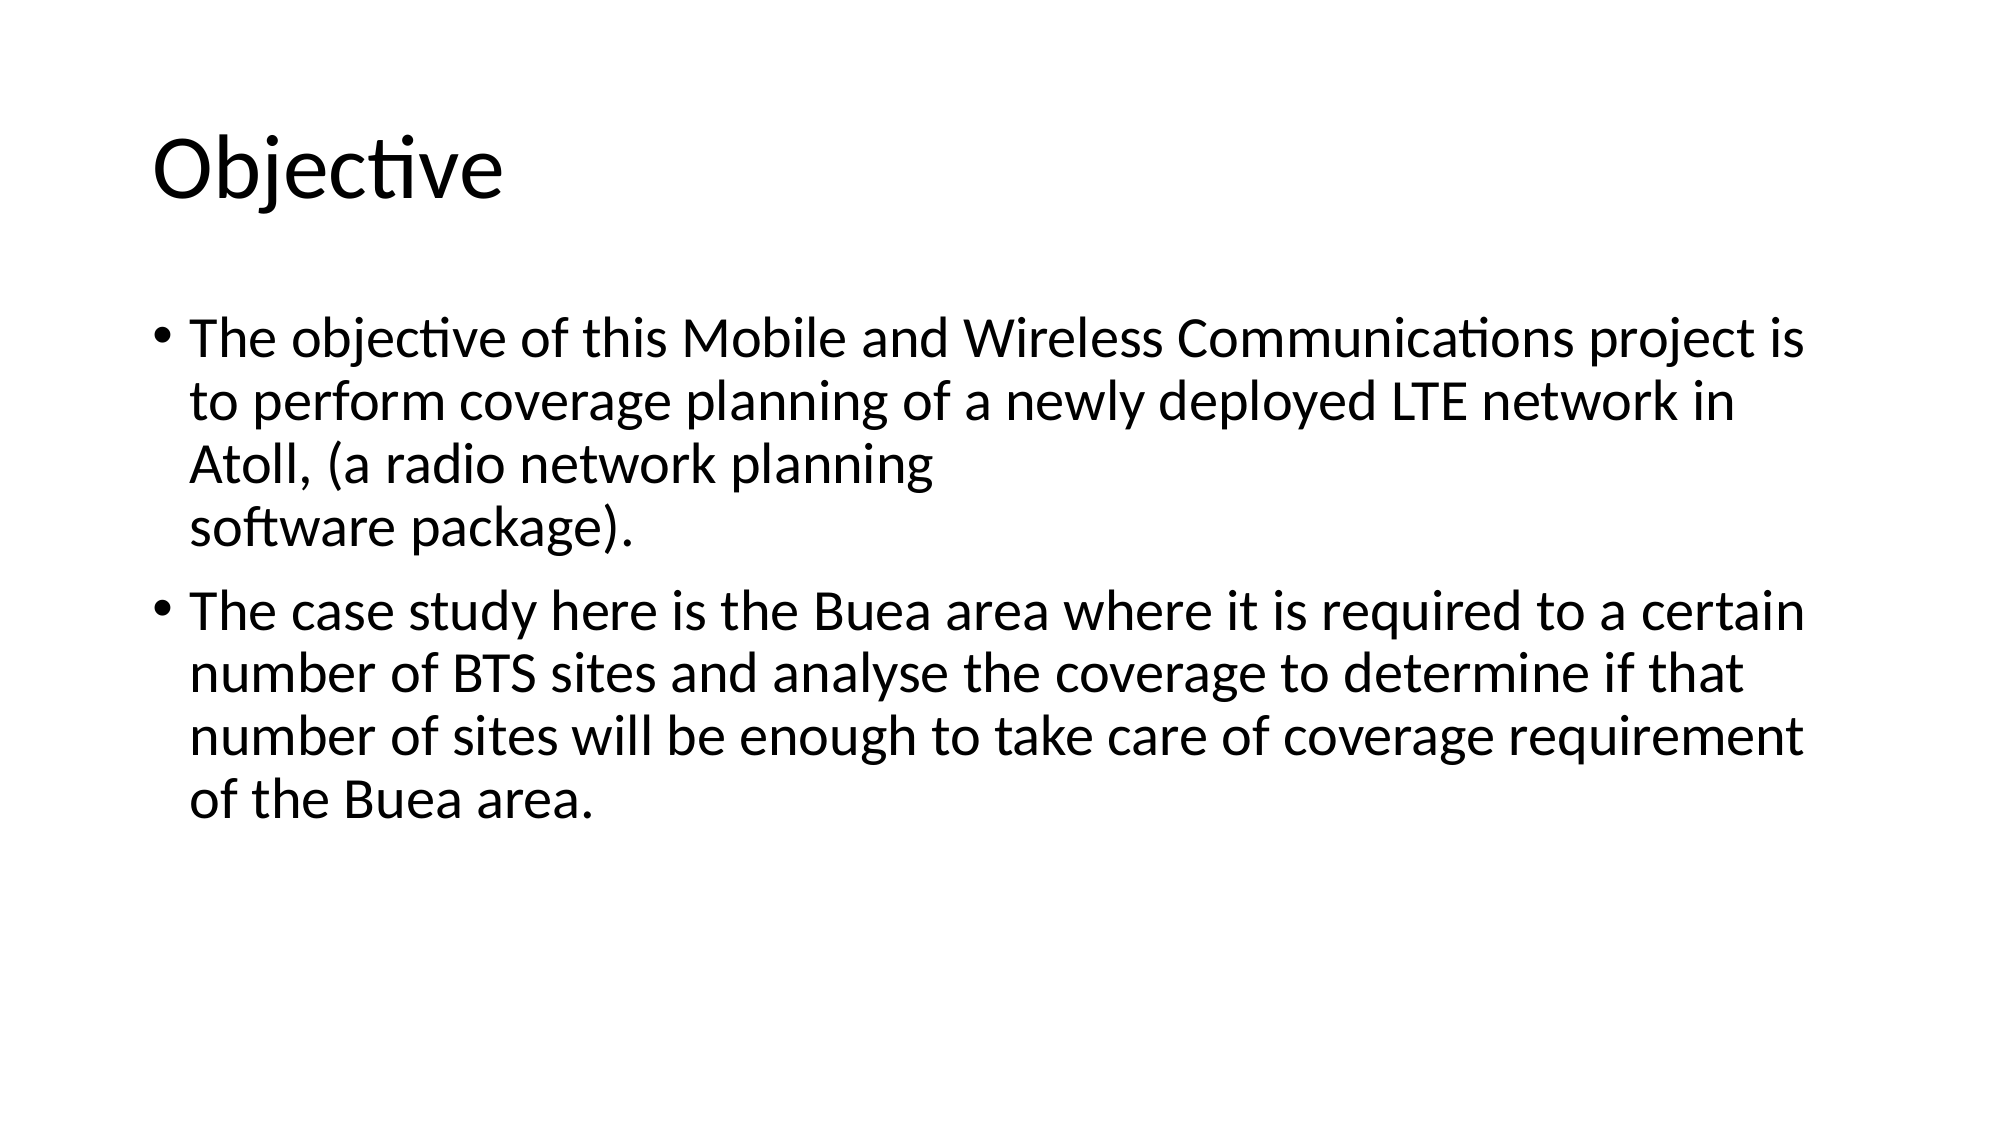

# Objective
The objective of this Mobile and Wireless Communications project is to perform coverage planning of a newly deployed LTE network in Atoll, (a radio network planning
software package).
The case study here is the Buea area where it is required to a certain number of BTS sites and analyse the coverage to determine if that number of sites will be enough to take care of coverage requirement of the Buea area.